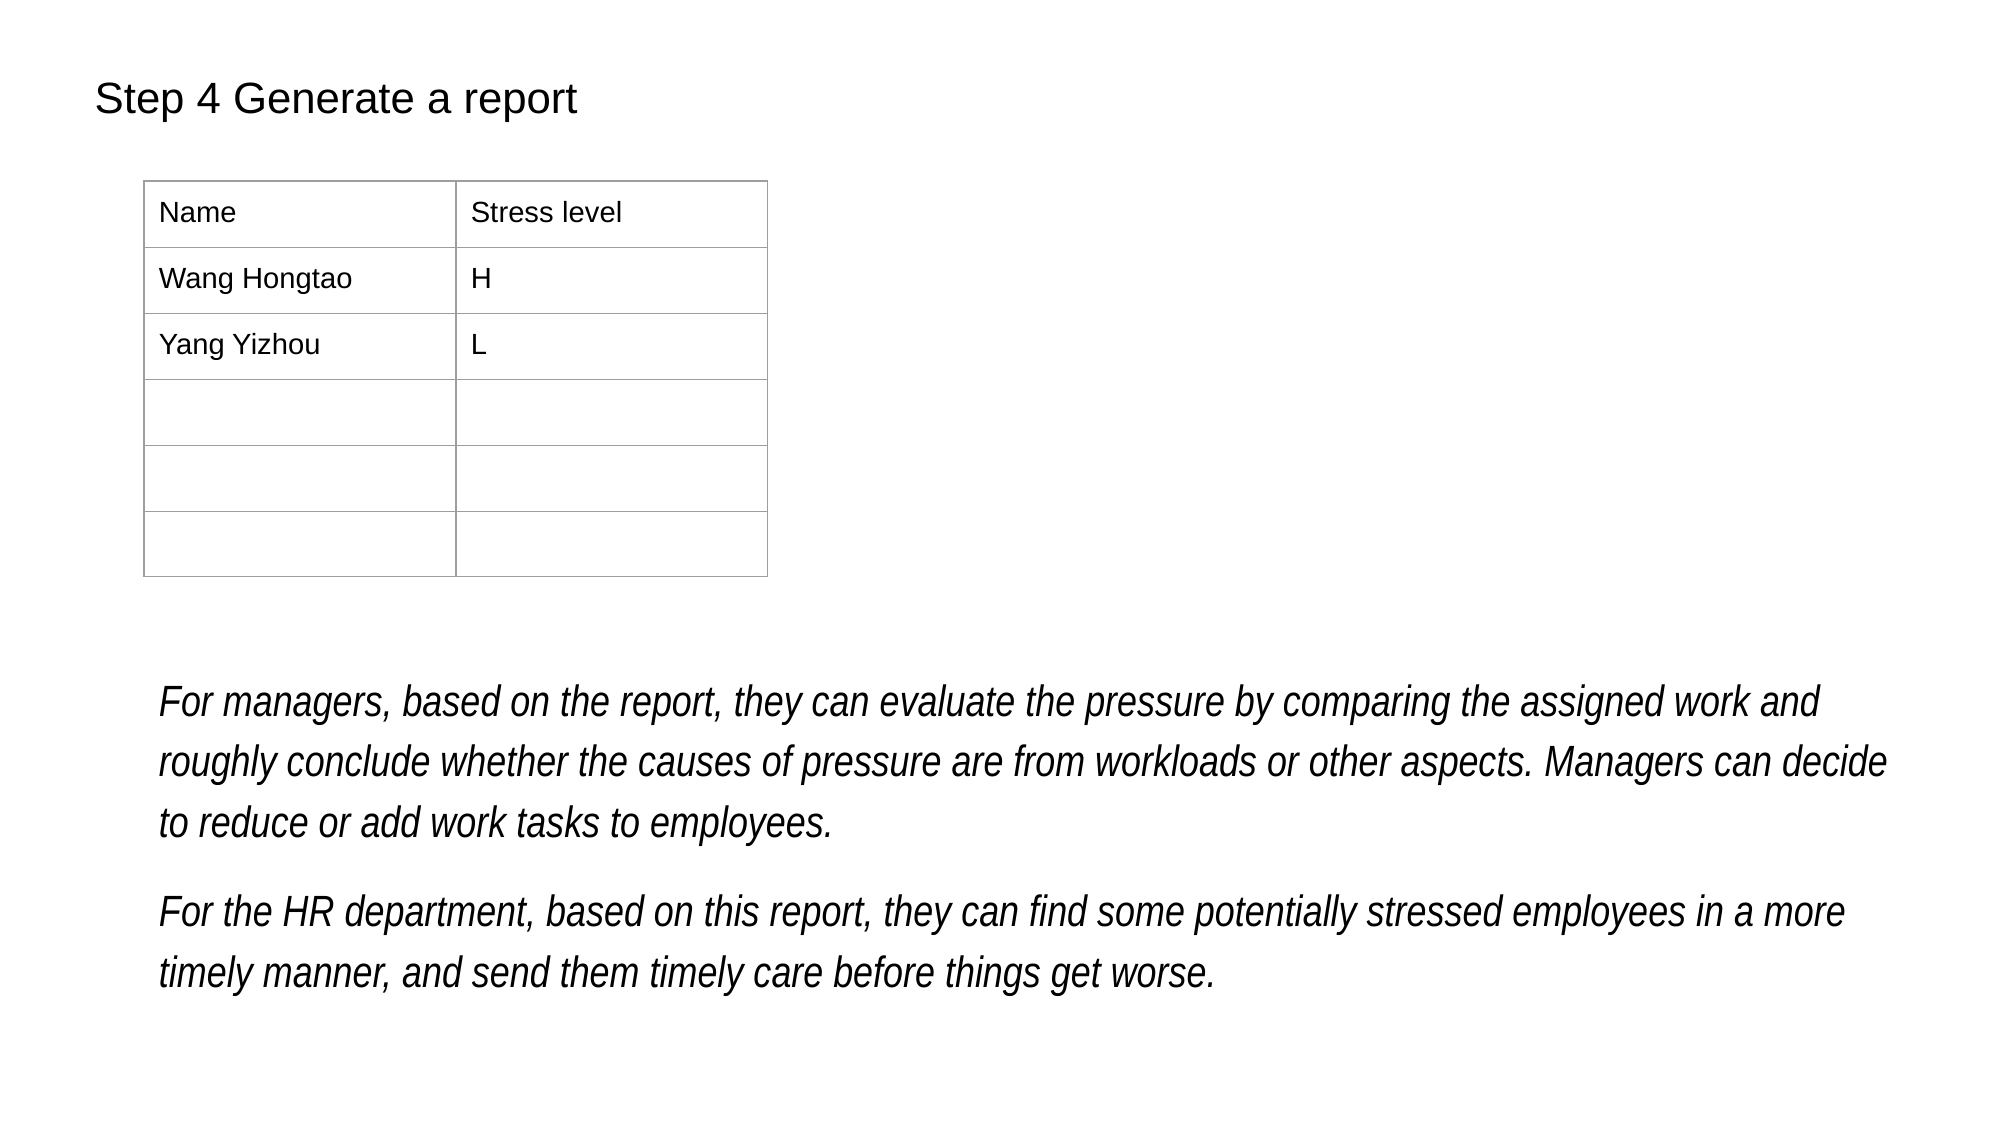

Step 4 Generate a report
| Name | Stress level |
| --- | --- |
| Wang Hongtao | H |
| Yang Yizhou | L |
|  |  |
|  |  |
|  |  |
For managers, based on the report, they can evaluate the pressure by comparing the assigned work and roughly conclude whether the causes of pressure are from workloads or other aspects. Managers can decide to reduce or add work tasks to employees.
For the HR department, based on this report, they can find some potentially stressed employees in a more timely manner, and send them timely care before things get worse.